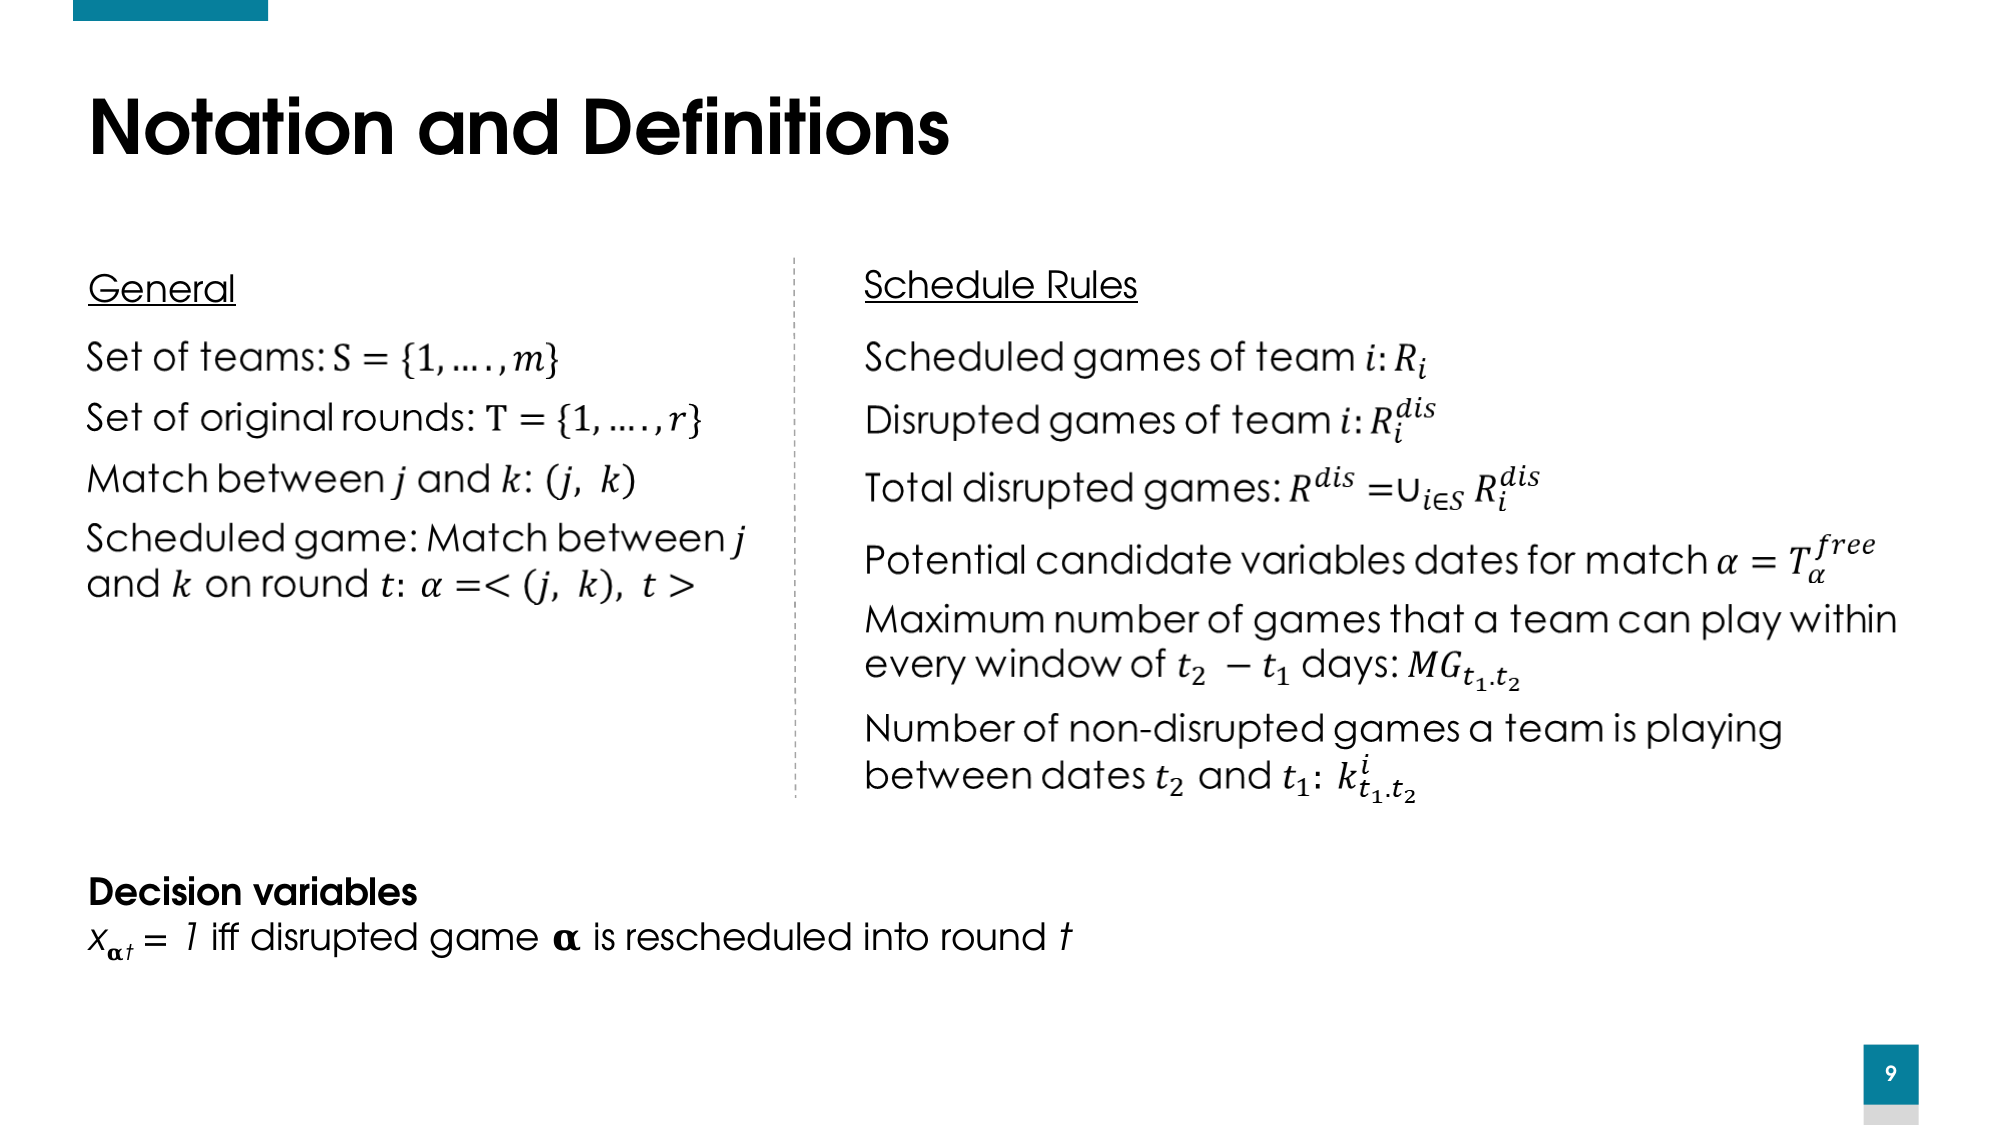

# Notation and Definitions
Schedule Rules
General

Decision variables
x𝛂t = 1 iff disrupted game 𝛂 is rescheduled into round t